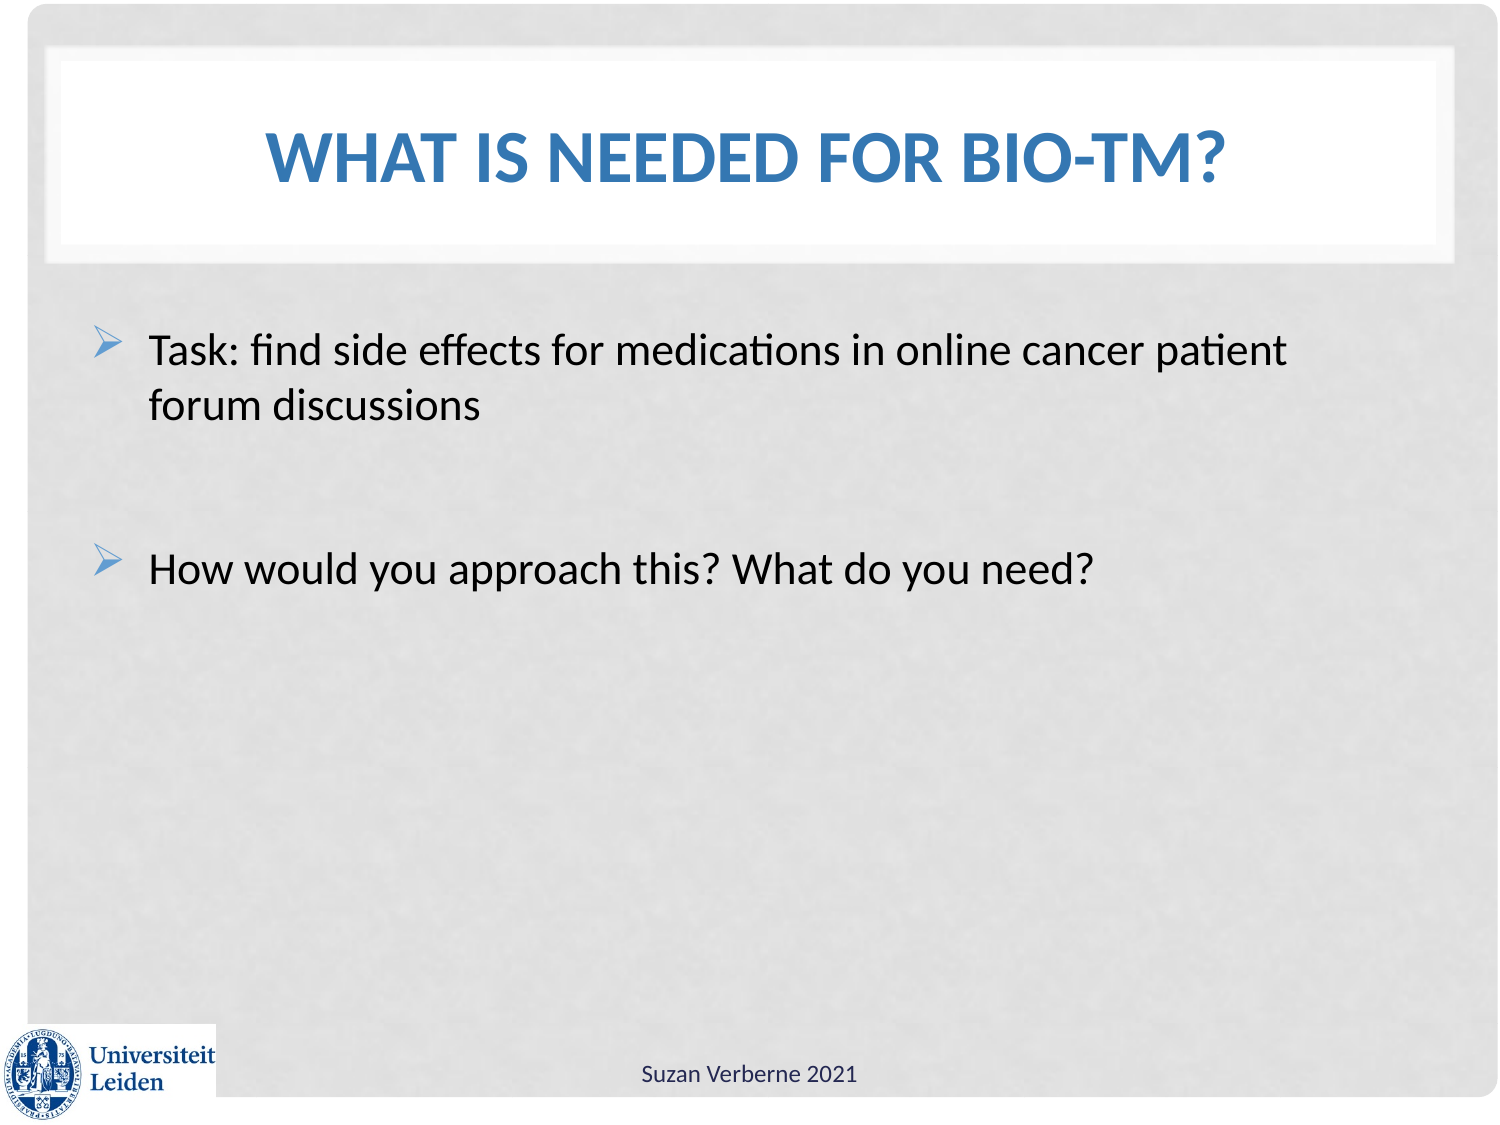

# What is needed for Bio-TM?
Task: find side effects for medications in online cancer patient forum discussions

How would you approach this? What do you need?

Suzan Verberne 2021